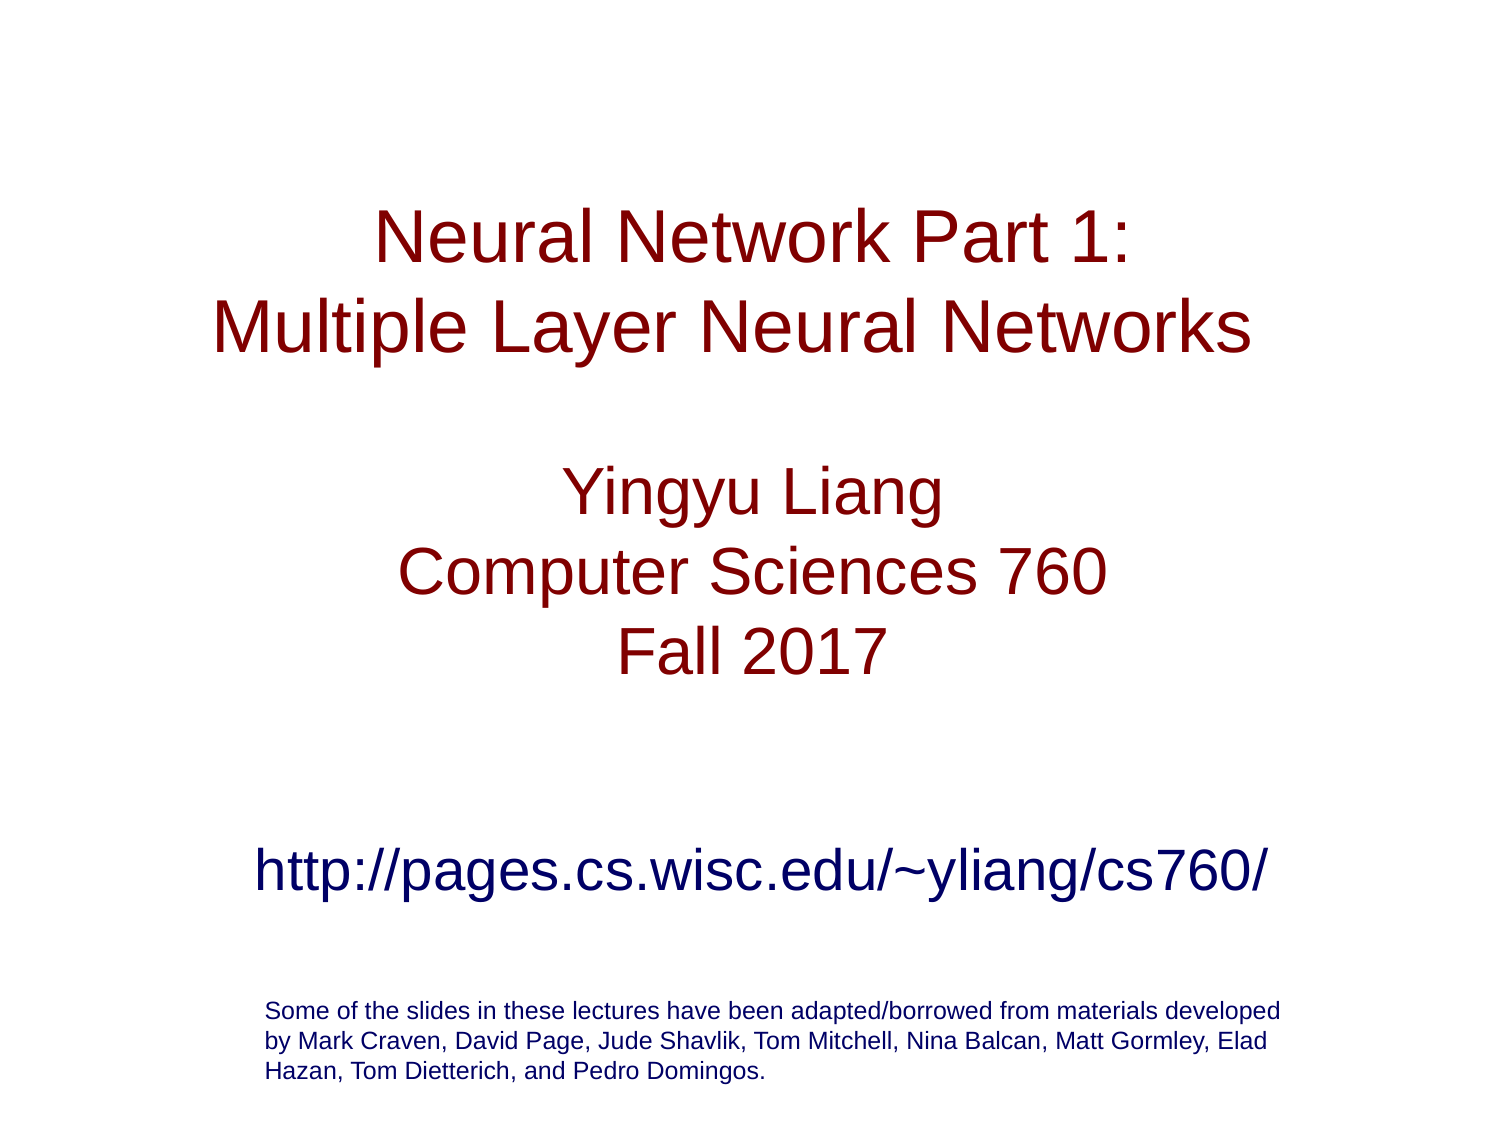

# Neural Network Part 1: Multiple Layer Neural Networks Yingyu Liang Computer Sciences 760 Fall 2017
http://pages.cs.wisc.edu/~yliang/cs760/
Some of the slides in these lectures have been adapted/borrowed from materials developed by Mark Craven, David Page, Jude Shavlik, Tom Mitchell, Nina Balcan, Matt Gormley, Elad Hazan, Tom Dietterich, and Pedro Domingos.